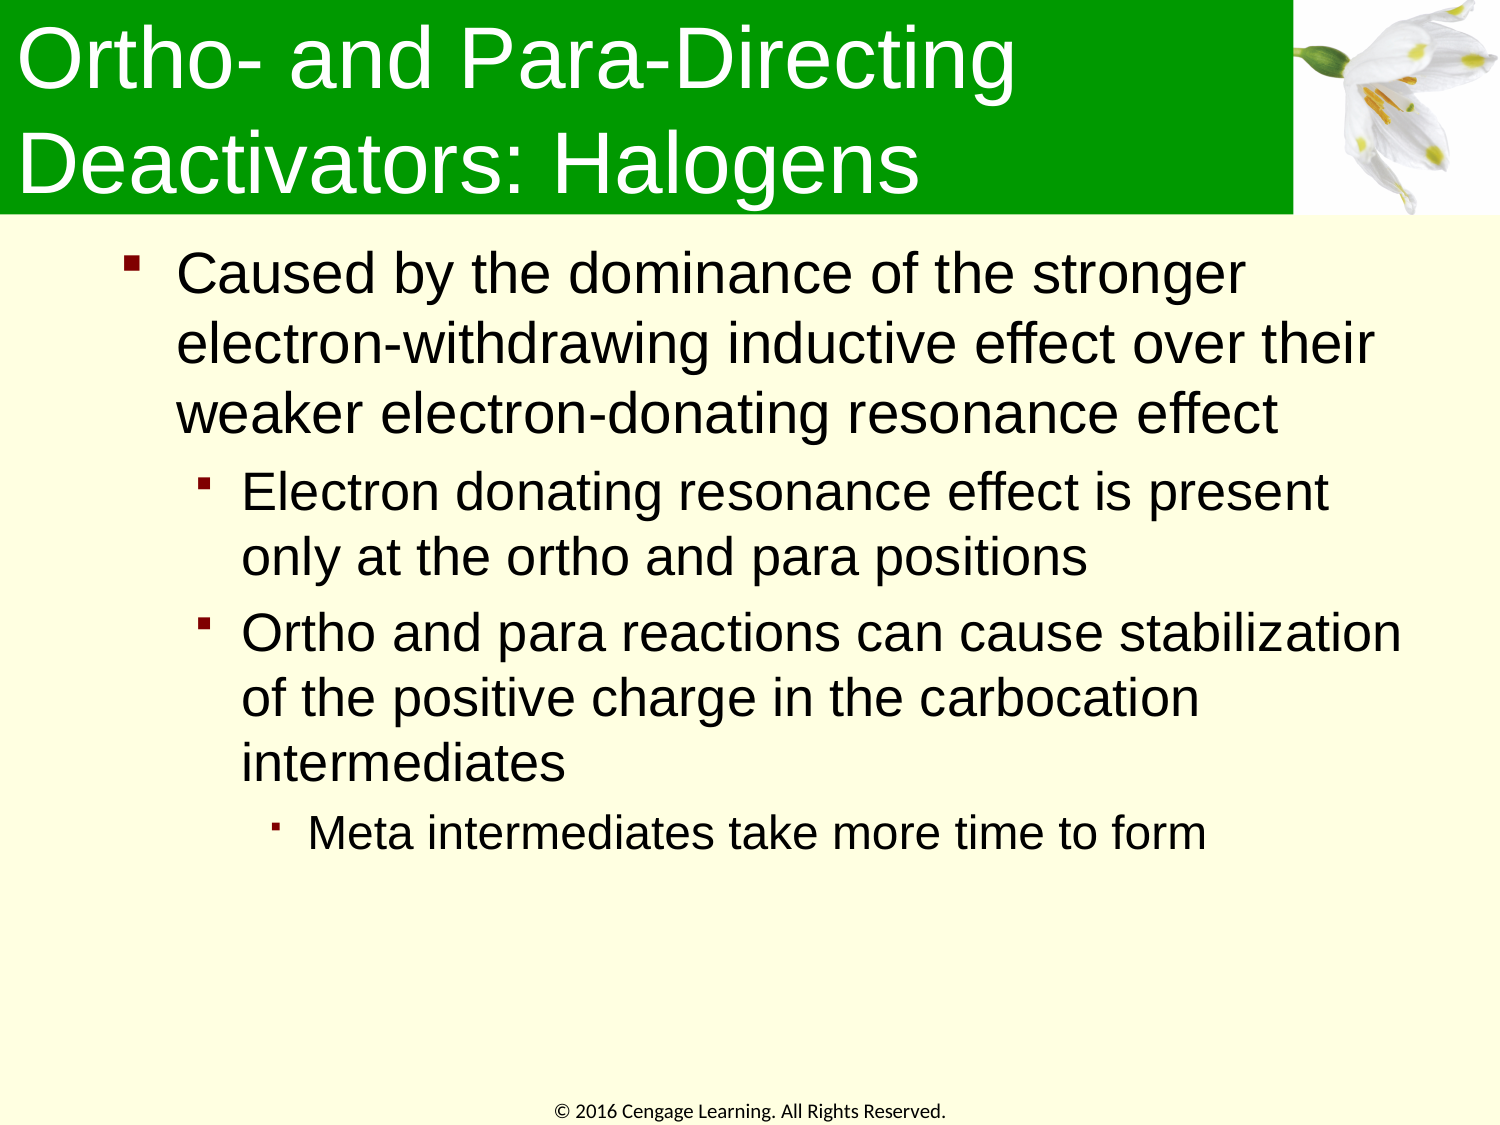

# Ortho- and Para-Directing Deactivators: Halogens
Caused by the dominance of the stronger electron-withdrawing inductive effect over their weaker electron-donating resonance effect
Electron donating resonance effect is present only at the ortho and para positions
Ortho and para reactions can cause stabilization of the positive charge in the carbocation intermediates
Meta intermediates take more time to form